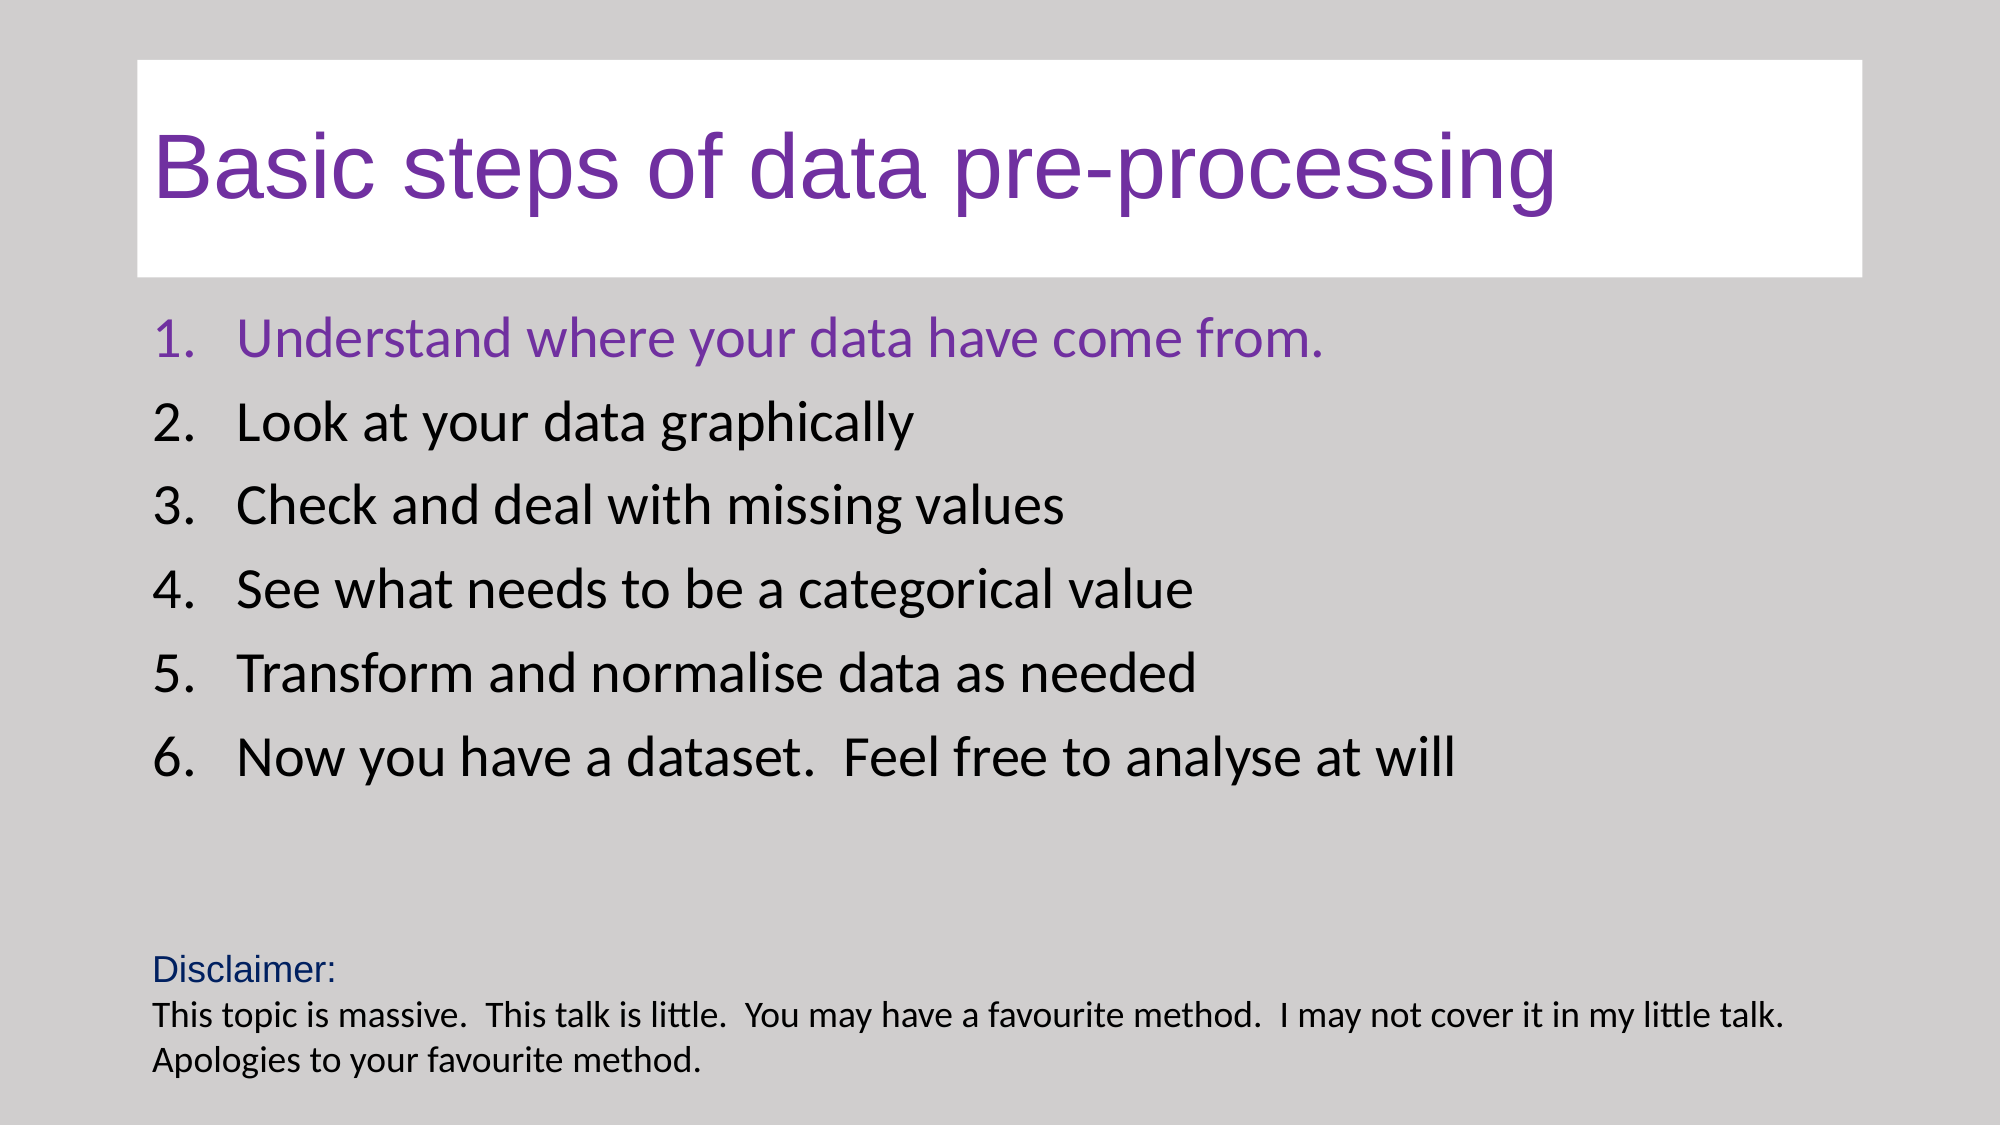

# Basic steps of data pre-processing
Understand where your data have come from.
Look at your data graphically
Check and deal with missing values
See what needs to be a categorical value
Transform and normalise data as needed
Now you have a dataset.  Feel free to analyse at will
Disclaimer:
This topic is massive.  This talk is little.  You may have a favourite method.  I may not cover it in my little talk.  Apologies to your favourite method.